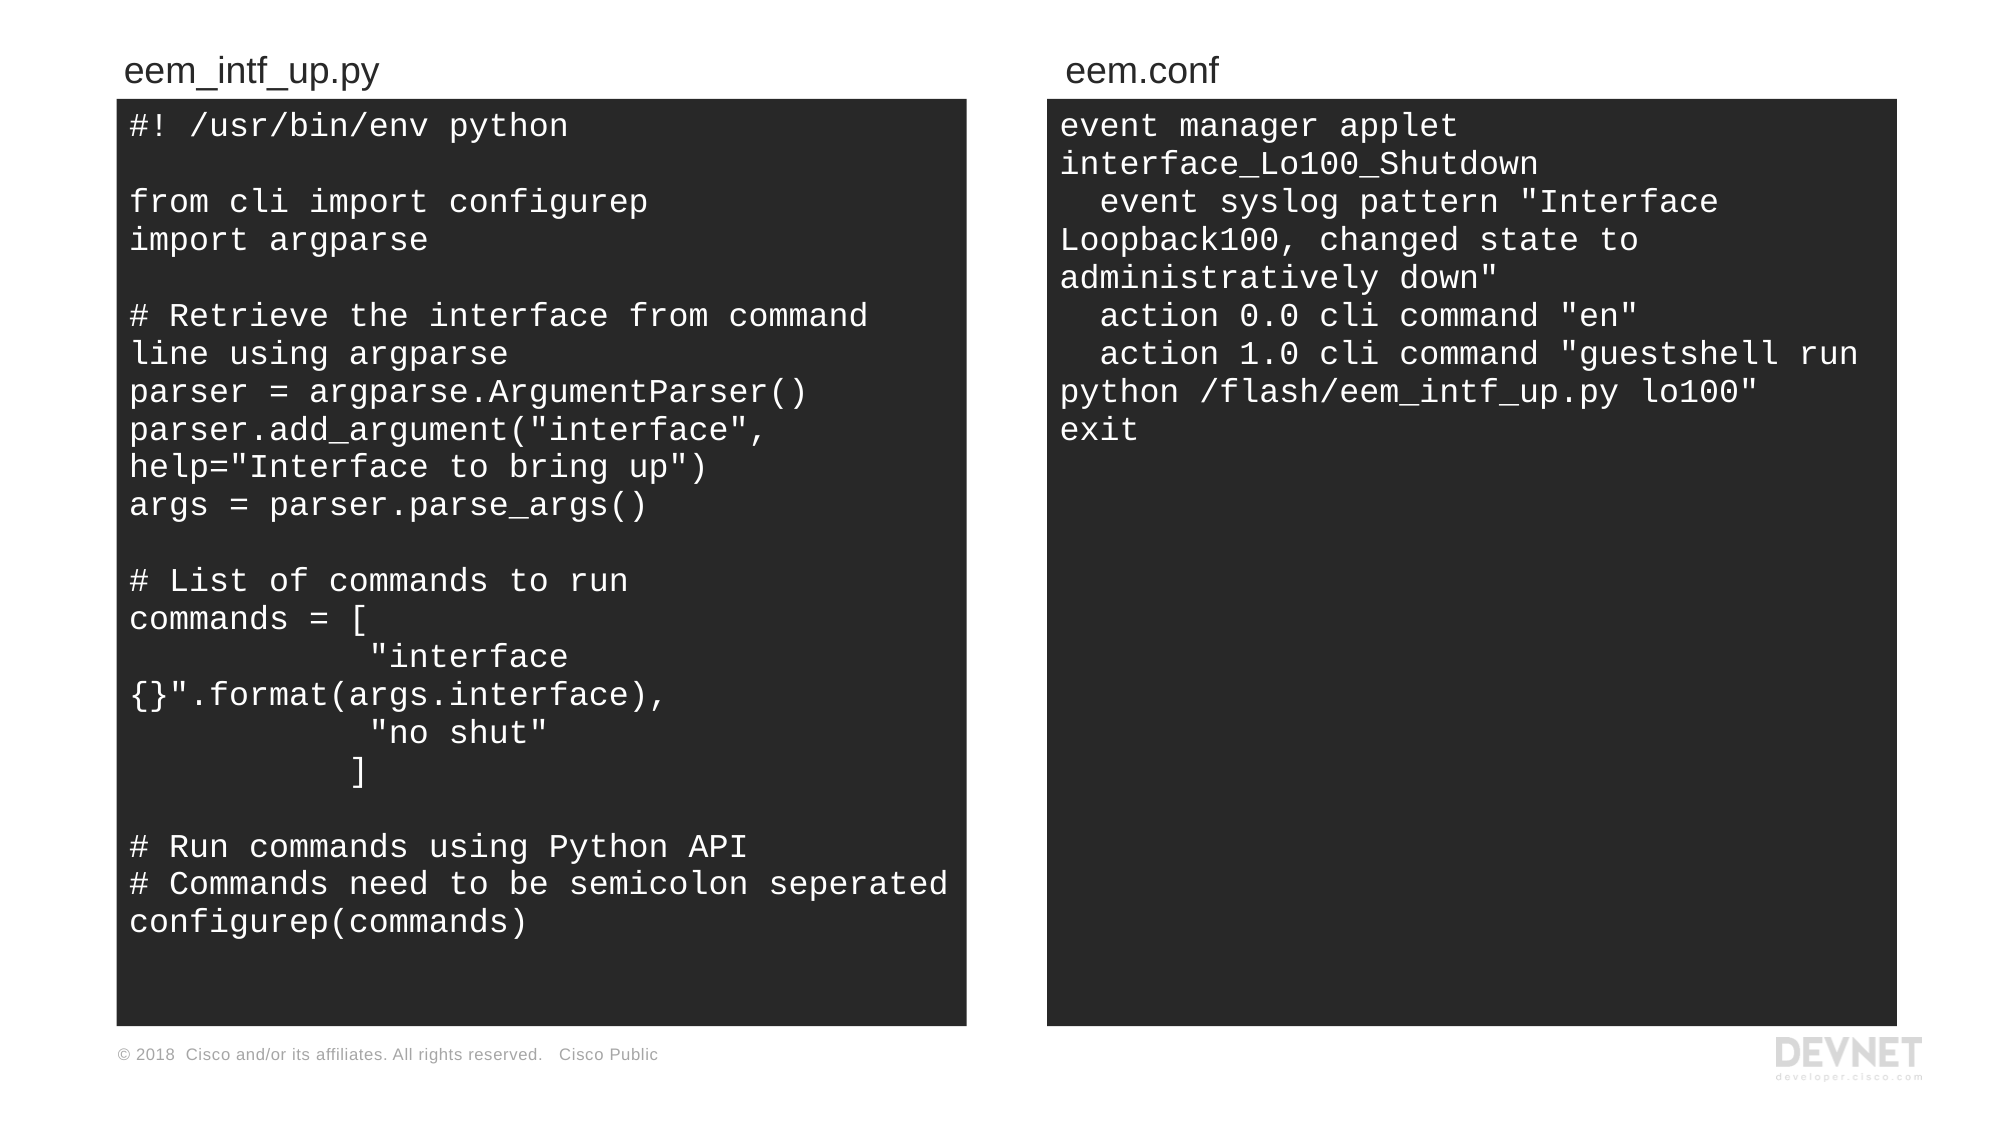

eem_intf_up.py
eem.conf
#! /usr/bin/env python
from cli import configurep
import argparse
# Retrieve the interface from command line using argparse
parser = argparse.ArgumentParser()
parser.add_argument("interface", help="Interface to bring up")
args = parser.parse_args()
# List of commands to run
commands = [
            "interface {}".format(args.interface),
            "no shut"
           ]
# Run commands using Python API
# Commands need to be semicolon seperated
configurep(commands)
event manager applet interface_Lo100_Shutdown
  event syslog pattern "Interface Loopback100, changed state to administratively down"
  action 0.0 cli command "en"
  action 1.0 cli command "guestshell run python /flash/eem_intf_up.py lo100"
exit